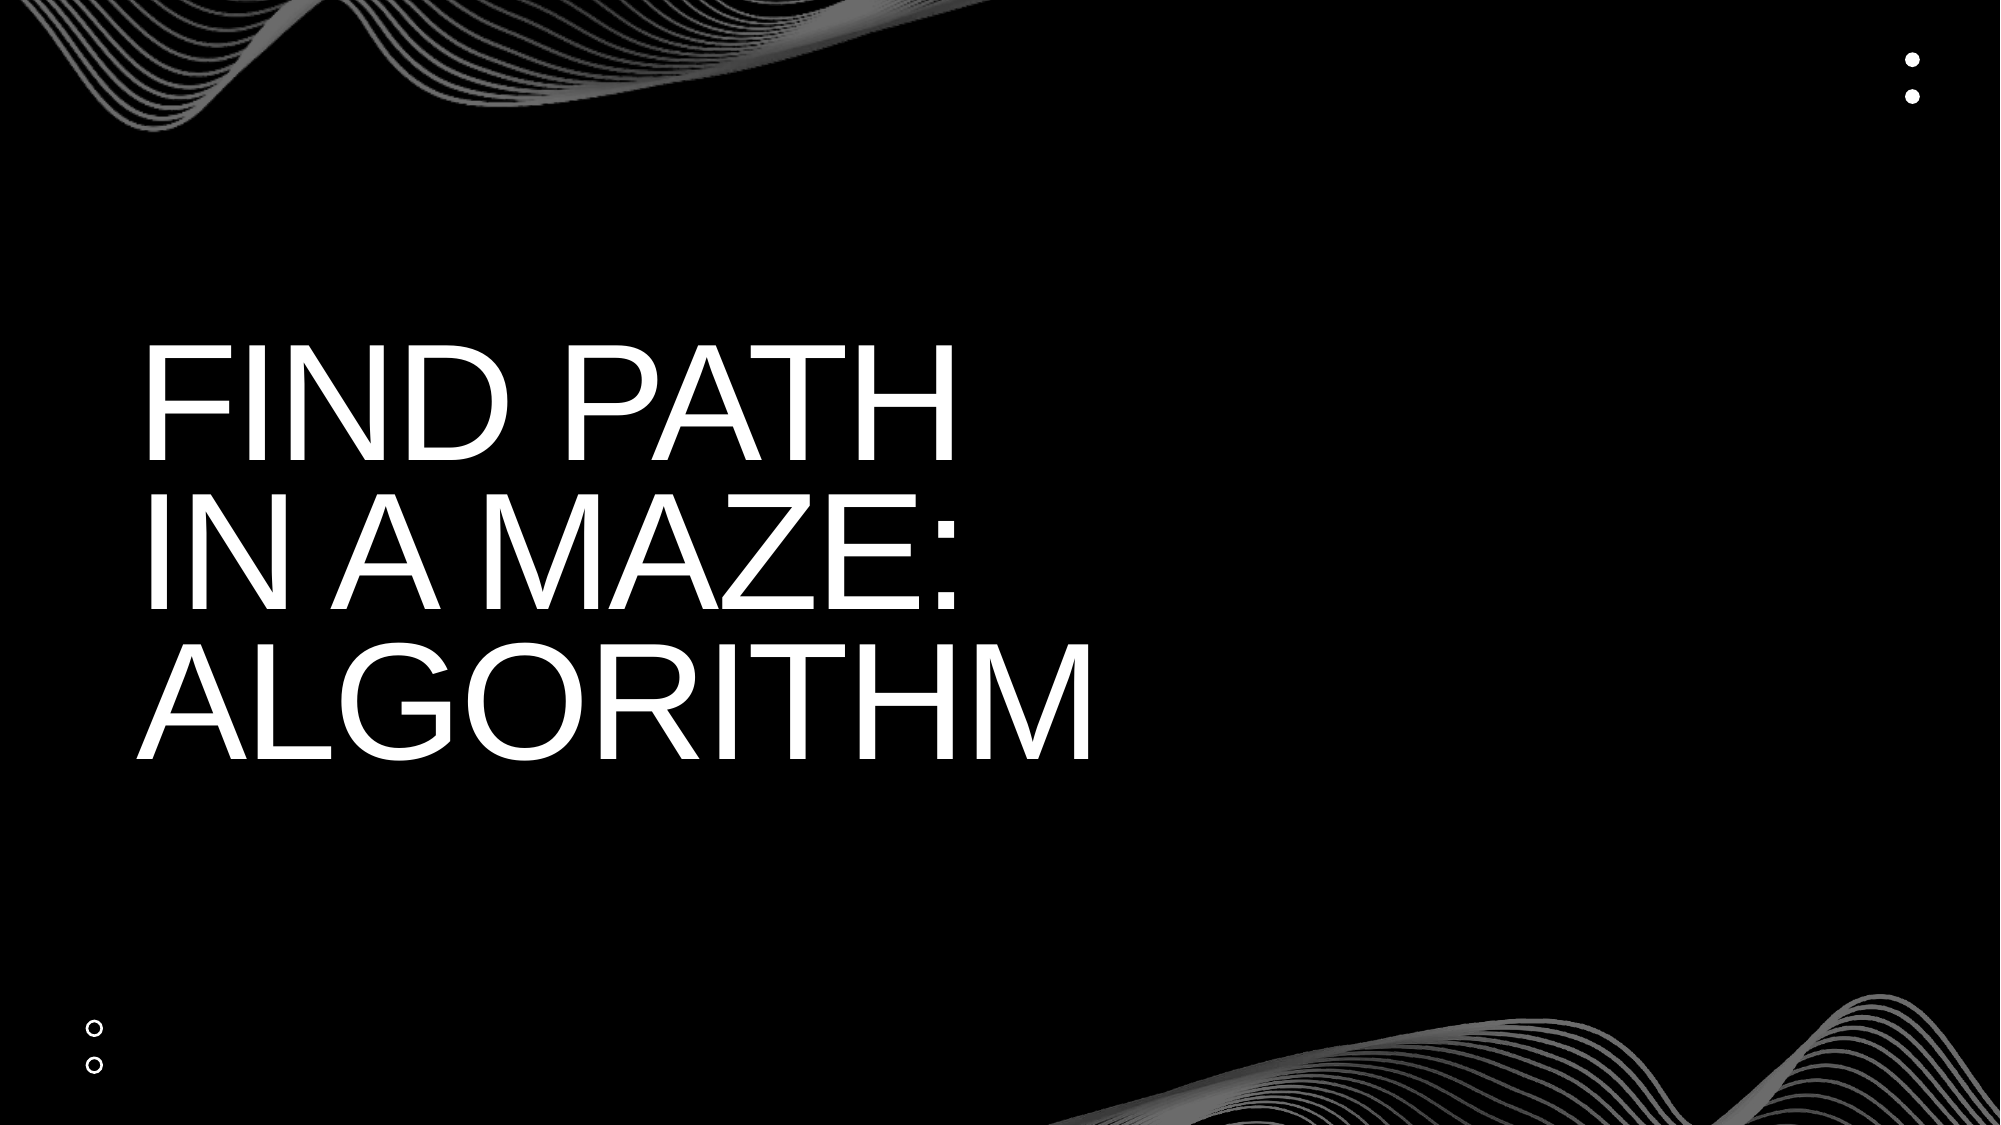

# Find Path in A Maze: Algorithm